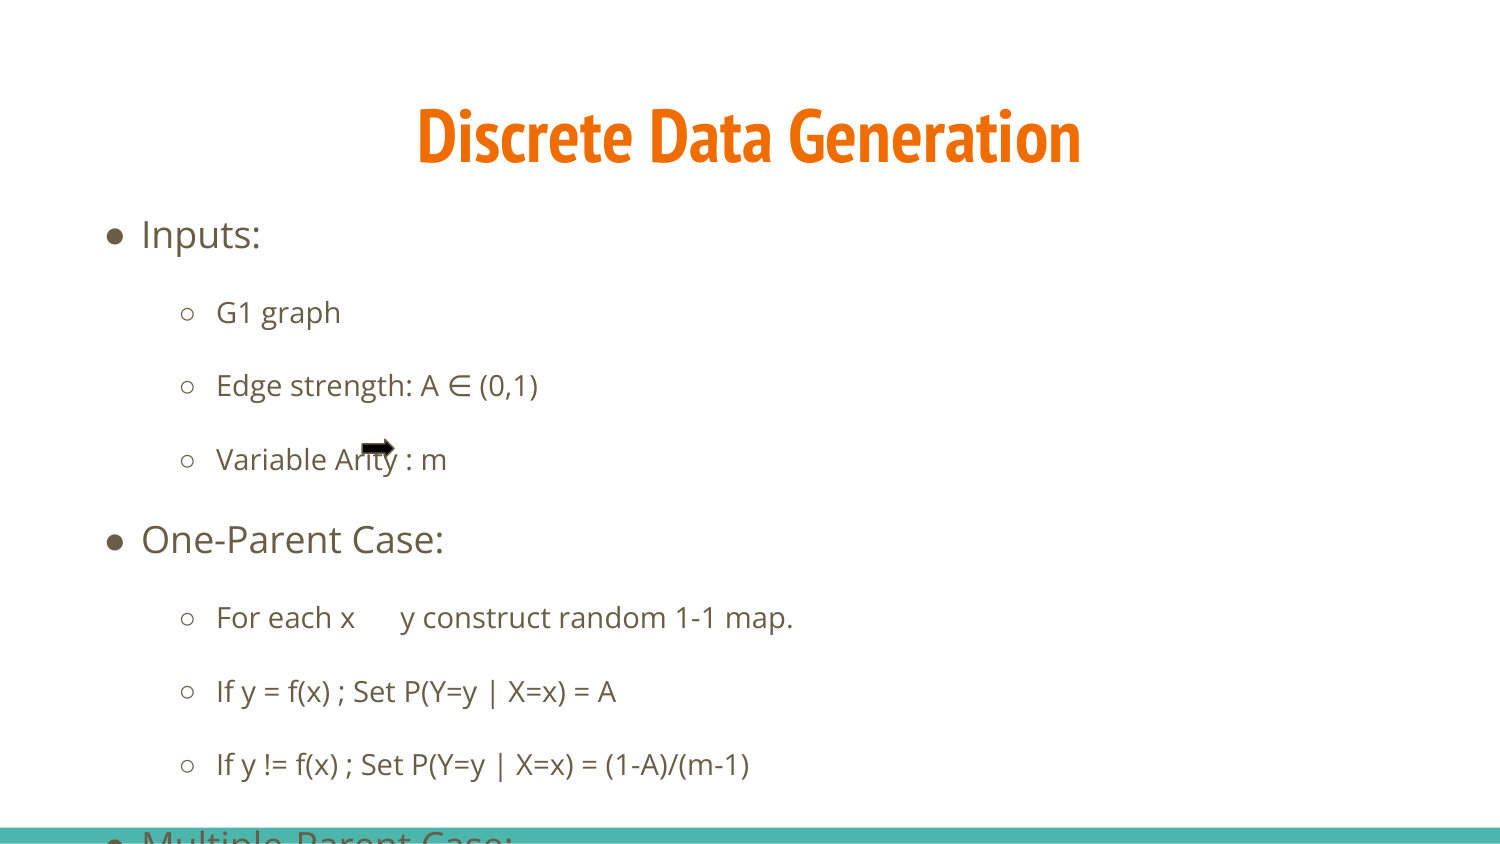

# Discrete Data Generation
Inputs:
G1 graph
Edge strength: A ∈ (0,1)
Variable Arity : m
One-Parent Case:
For each x      y construct random 1-1 map.
If y = f(x) ; Set P(Y=y | X=x) = A
If y != f(x) ; Set P(Y=y | X=x) = (1-A)/(m-1)
Multiple-Parent Case:
For each parent x, construct random 1-1 map.
Set P(Y=y | X1 =x1 , … , Xn =xn ) to be the renormalized product of the Xi specific distributions